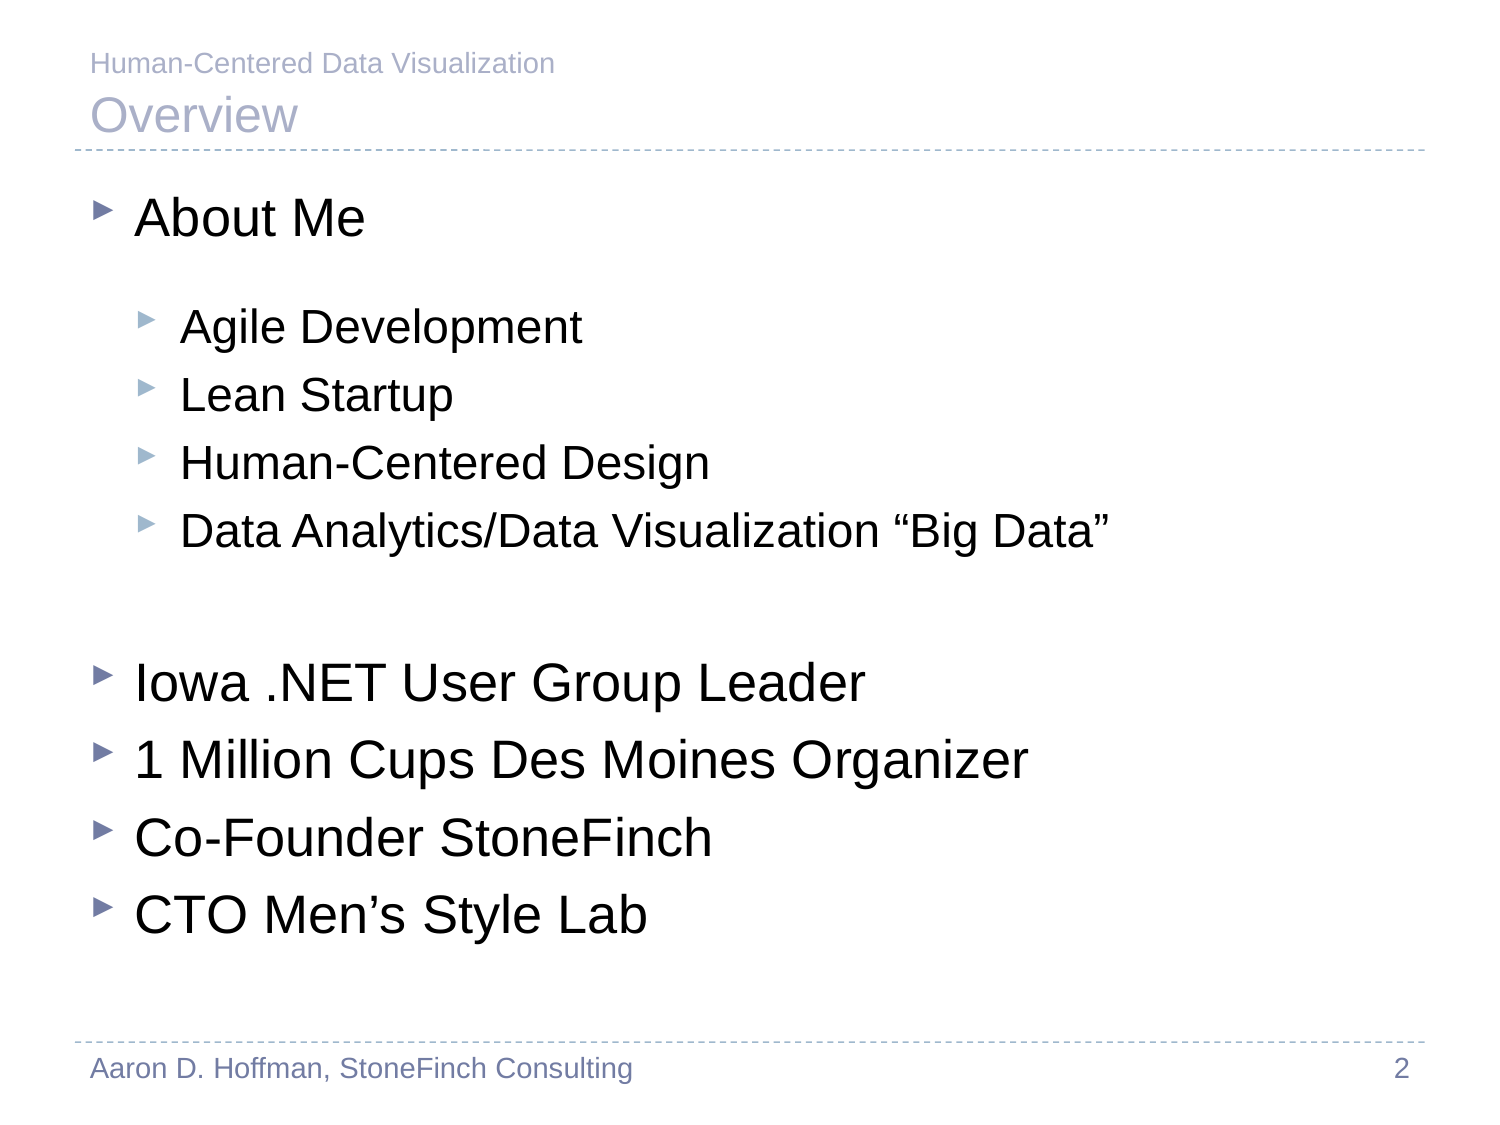

Human-Centered Data Visualization
# Overview
About Me

Agile Development
Lean Startup
Human-Centered Design
Data Analytics/Data Visualization “Big Data”

Iowa .NET User Group Leader
1 Million Cups Des Moines Organizer
Co-Founder StoneFinch
CTO Men’s Style Lab

Aaron D. Hoffman, StoneFinch Consulting
2